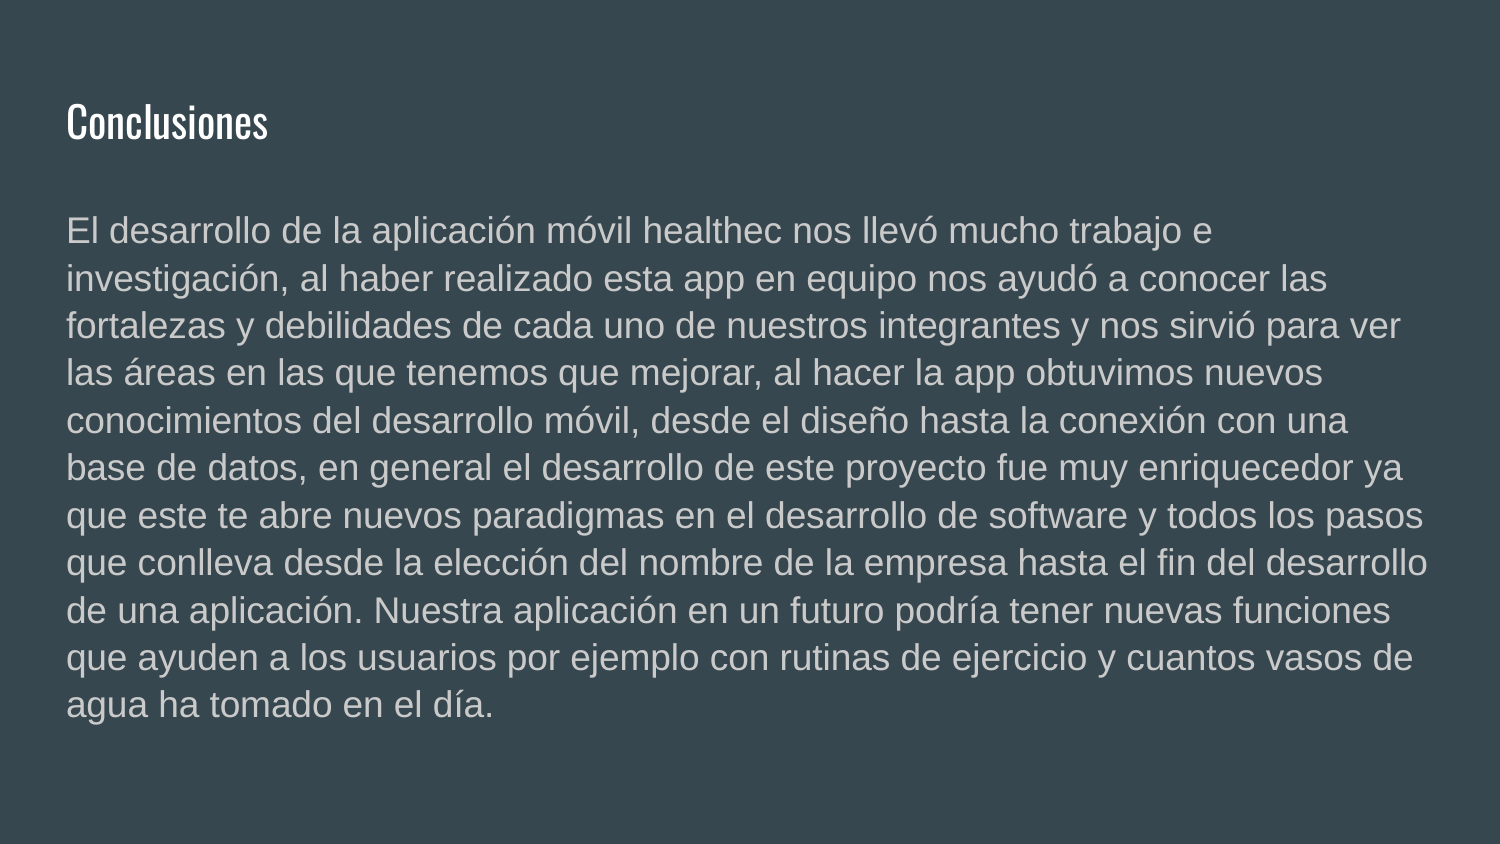

# Conclusiones
El desarrollo de la aplicación móvil healthec nos llevó mucho trabajo e investigación, al haber realizado esta app en equipo nos ayudó a conocer las fortalezas y debilidades de cada uno de nuestros integrantes y nos sirvió para ver las áreas en las que tenemos que mejorar, al hacer la app obtuvimos nuevos conocimientos del desarrollo móvil, desde el diseño hasta la conexión con una base de datos, en general el desarrollo de este proyecto fue muy enriquecedor ya que este te abre nuevos paradigmas en el desarrollo de software y todos los pasos que conlleva desde la elección del nombre de la empresa hasta el fin del desarrollo de una aplicación. Nuestra aplicación en un futuro podría tener nuevas funciones que ayuden a los usuarios por ejemplo con rutinas de ejercicio y cuantos vasos de agua ha tomado en el día.